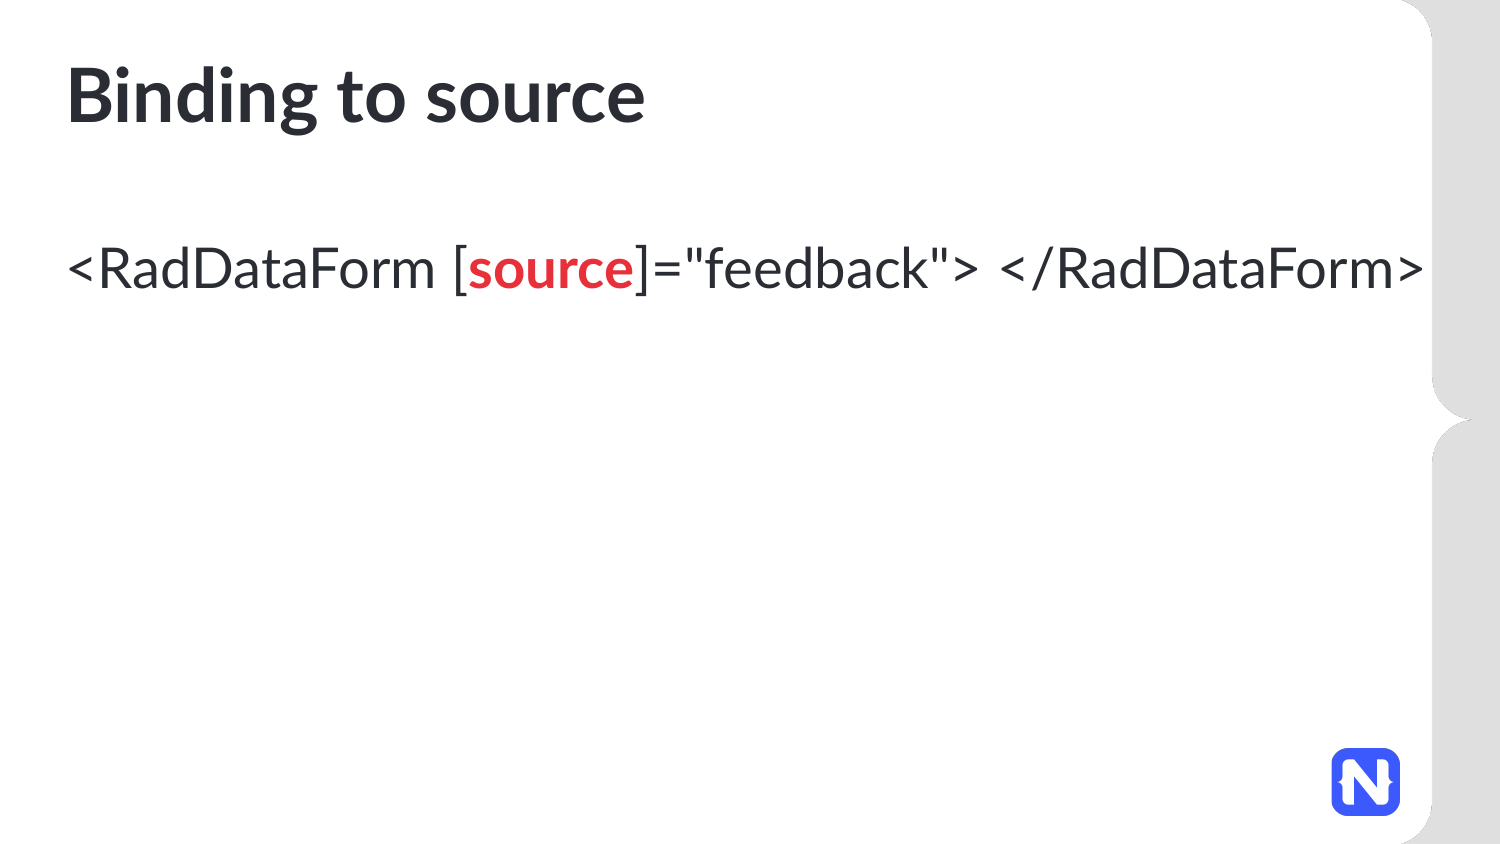

# Binding to source
<RadDataForm [source]="feedback"> </RadDataForm>